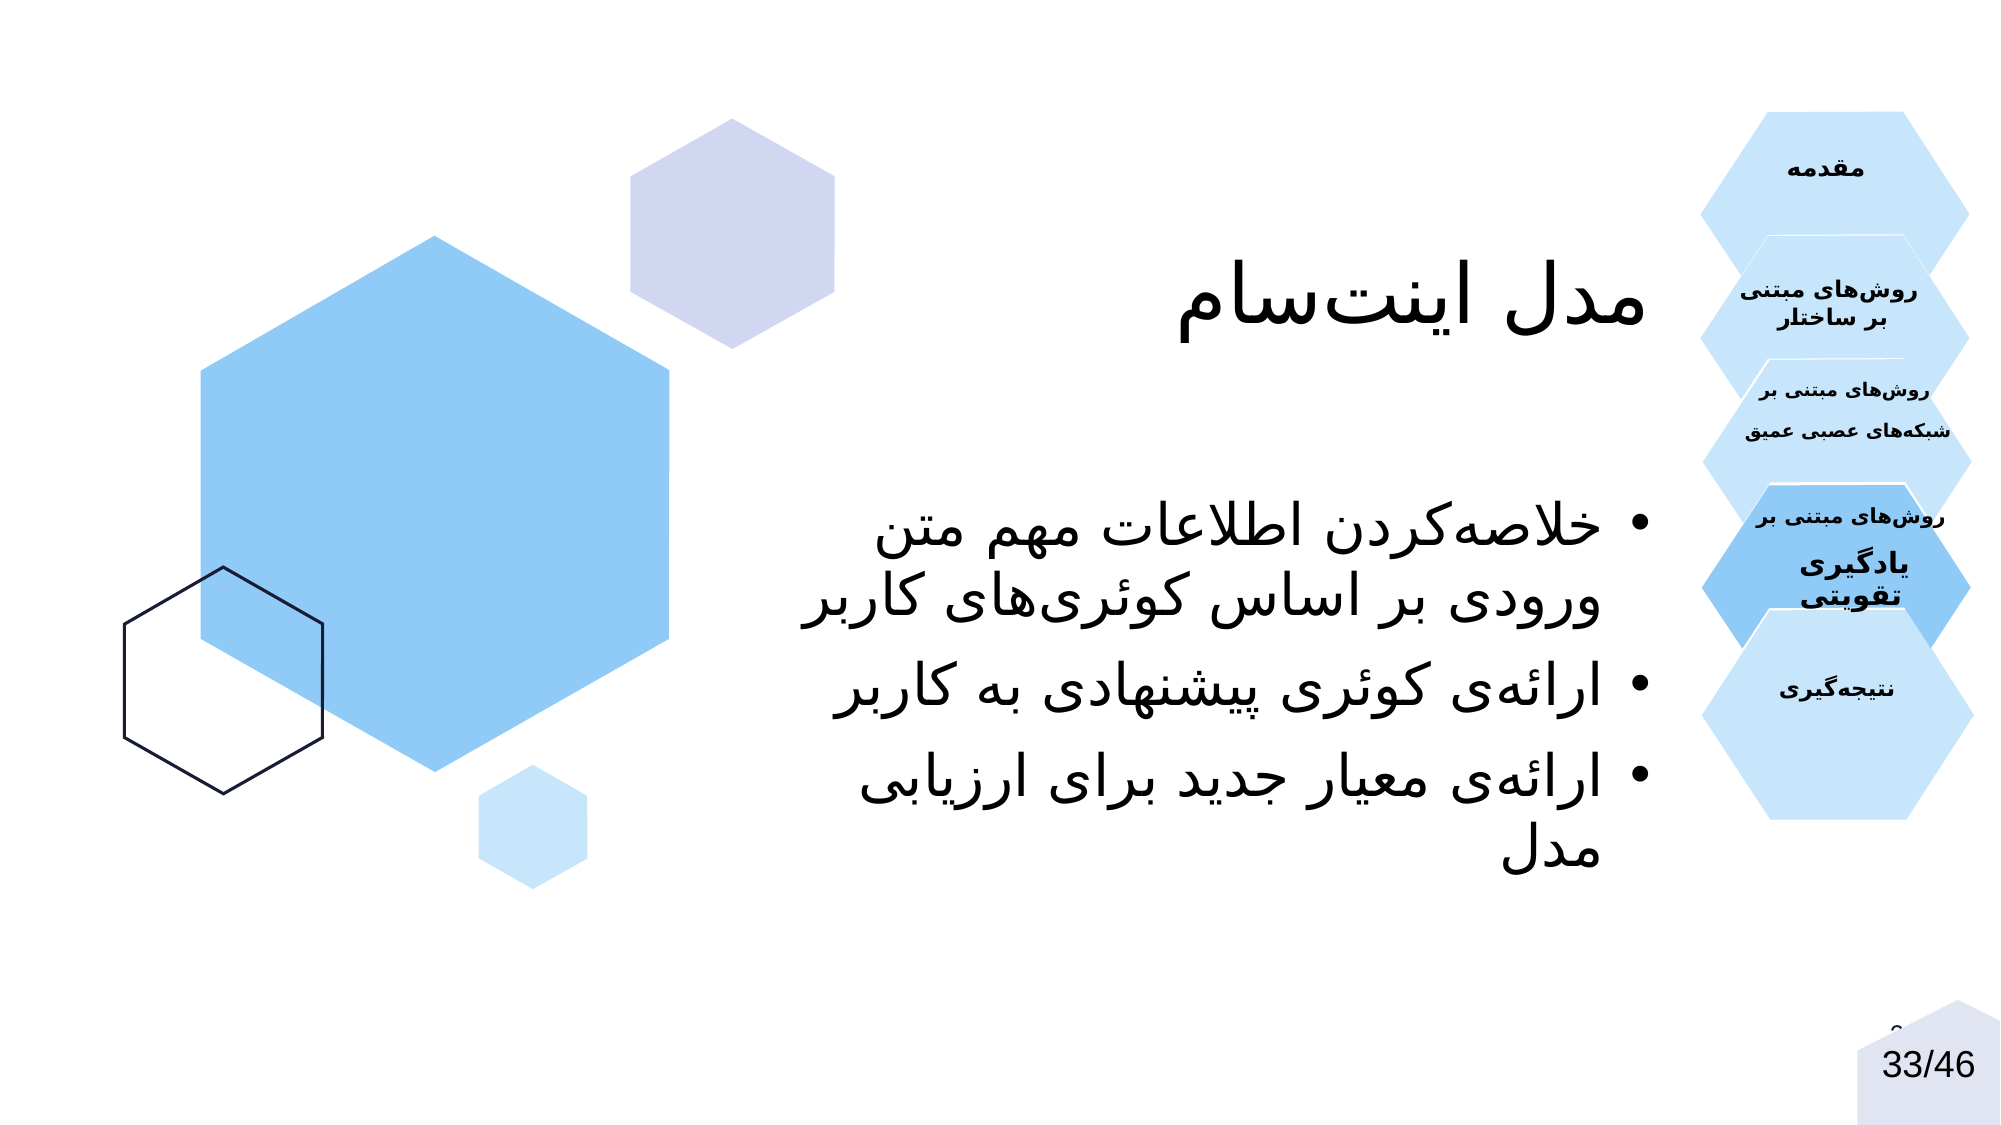

# مدل اینت‌سام

ﺧﻼﺻﻪﻛﺮﺩﻥ ﺍﻃﻼﻋﺎﺕ ﻣﻬﻢ متن ورودی ﺑﺮ ﺍﺳﺎﺱ ﻛﻮﺋﺮیﻫﺎی کاربر
ارائه‌ی کوئری پیشنهادی به کاربر
ارائه‌ی معیار جدید برای ارزیابی مدل
33/46